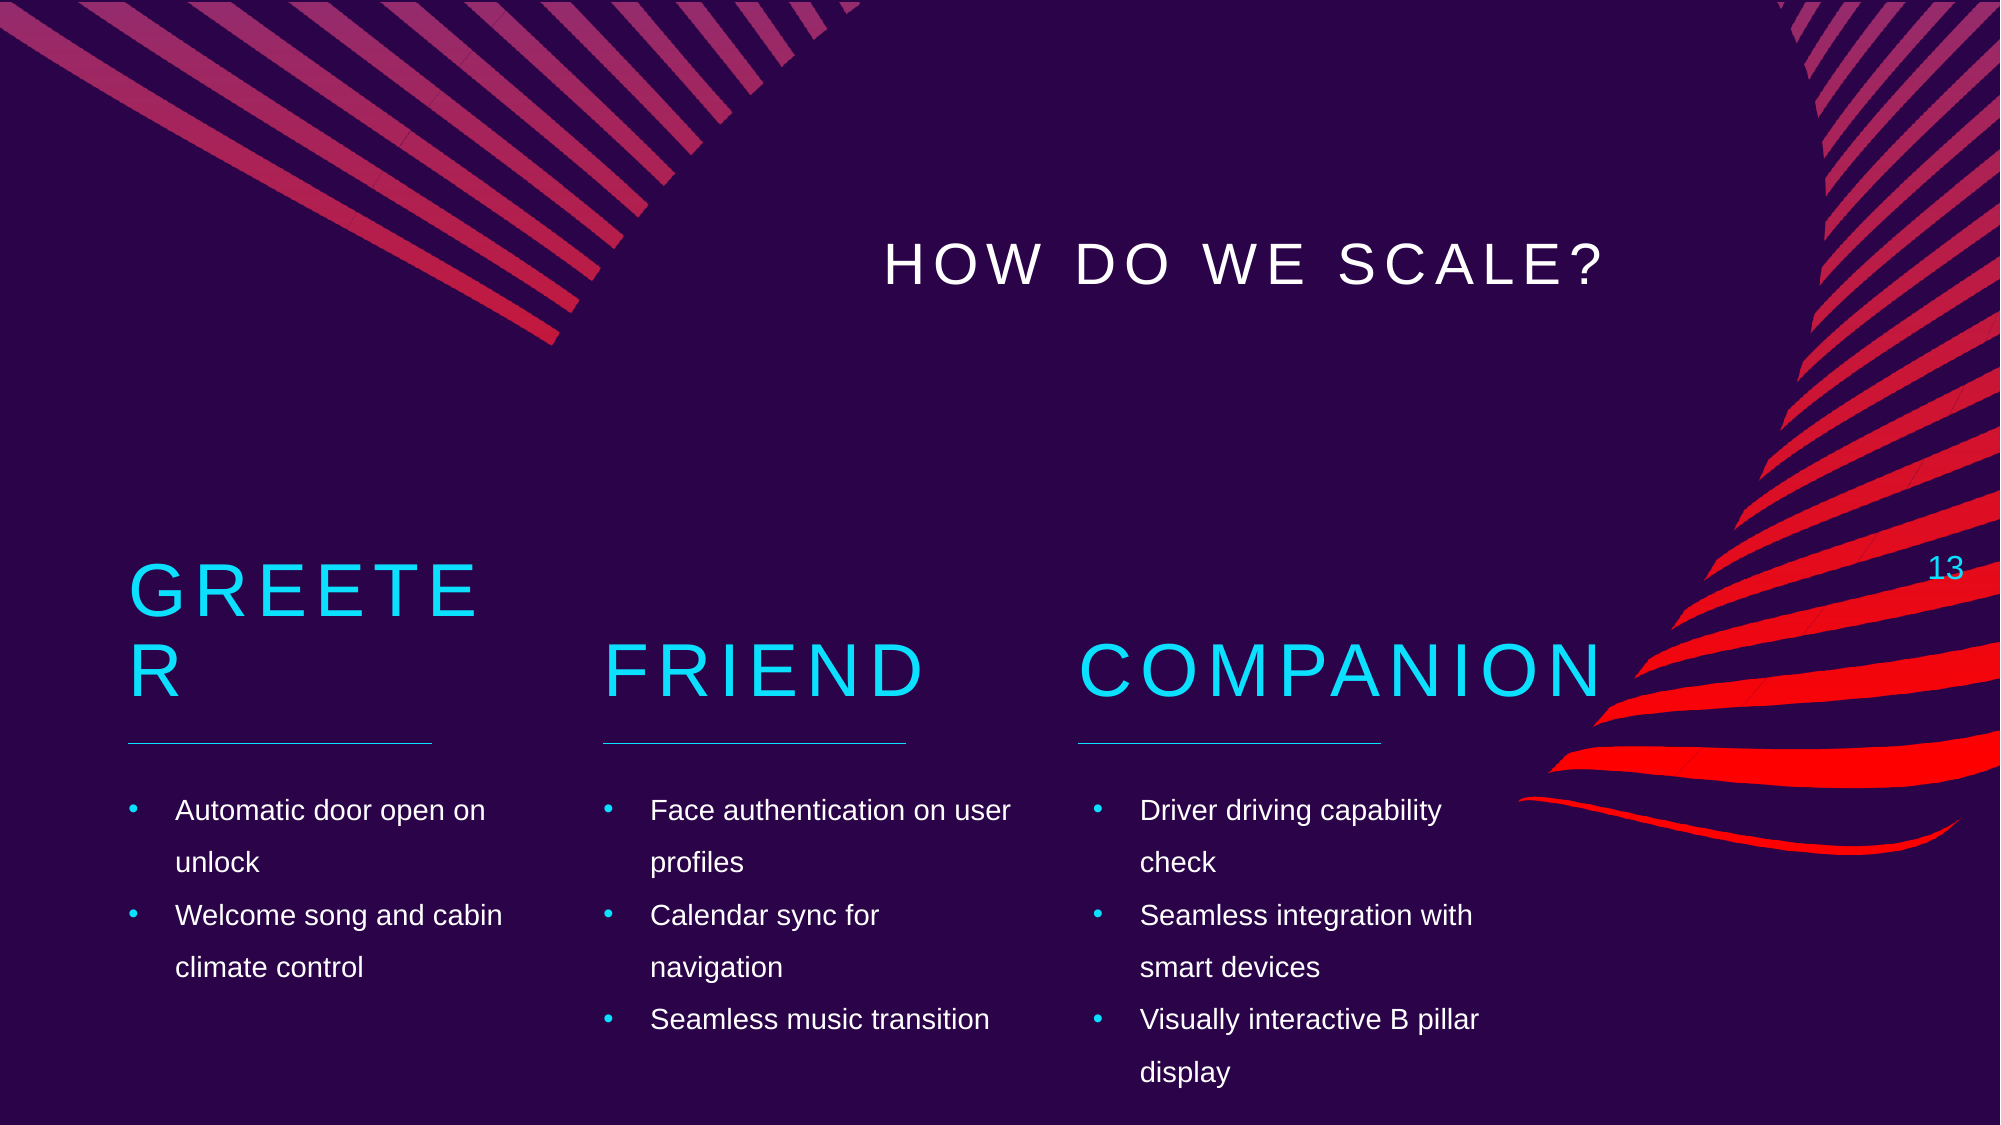

# How do we scale?
13
Greeter
Friend
Companion
Driver driving capability check
Seamless integration with smart devices
Visually interactive B pillar display
Automatic door open on unlock
Welcome song and cabin climate control
Face authentication on user profiles
Calendar sync for navigation
Seamless music transition